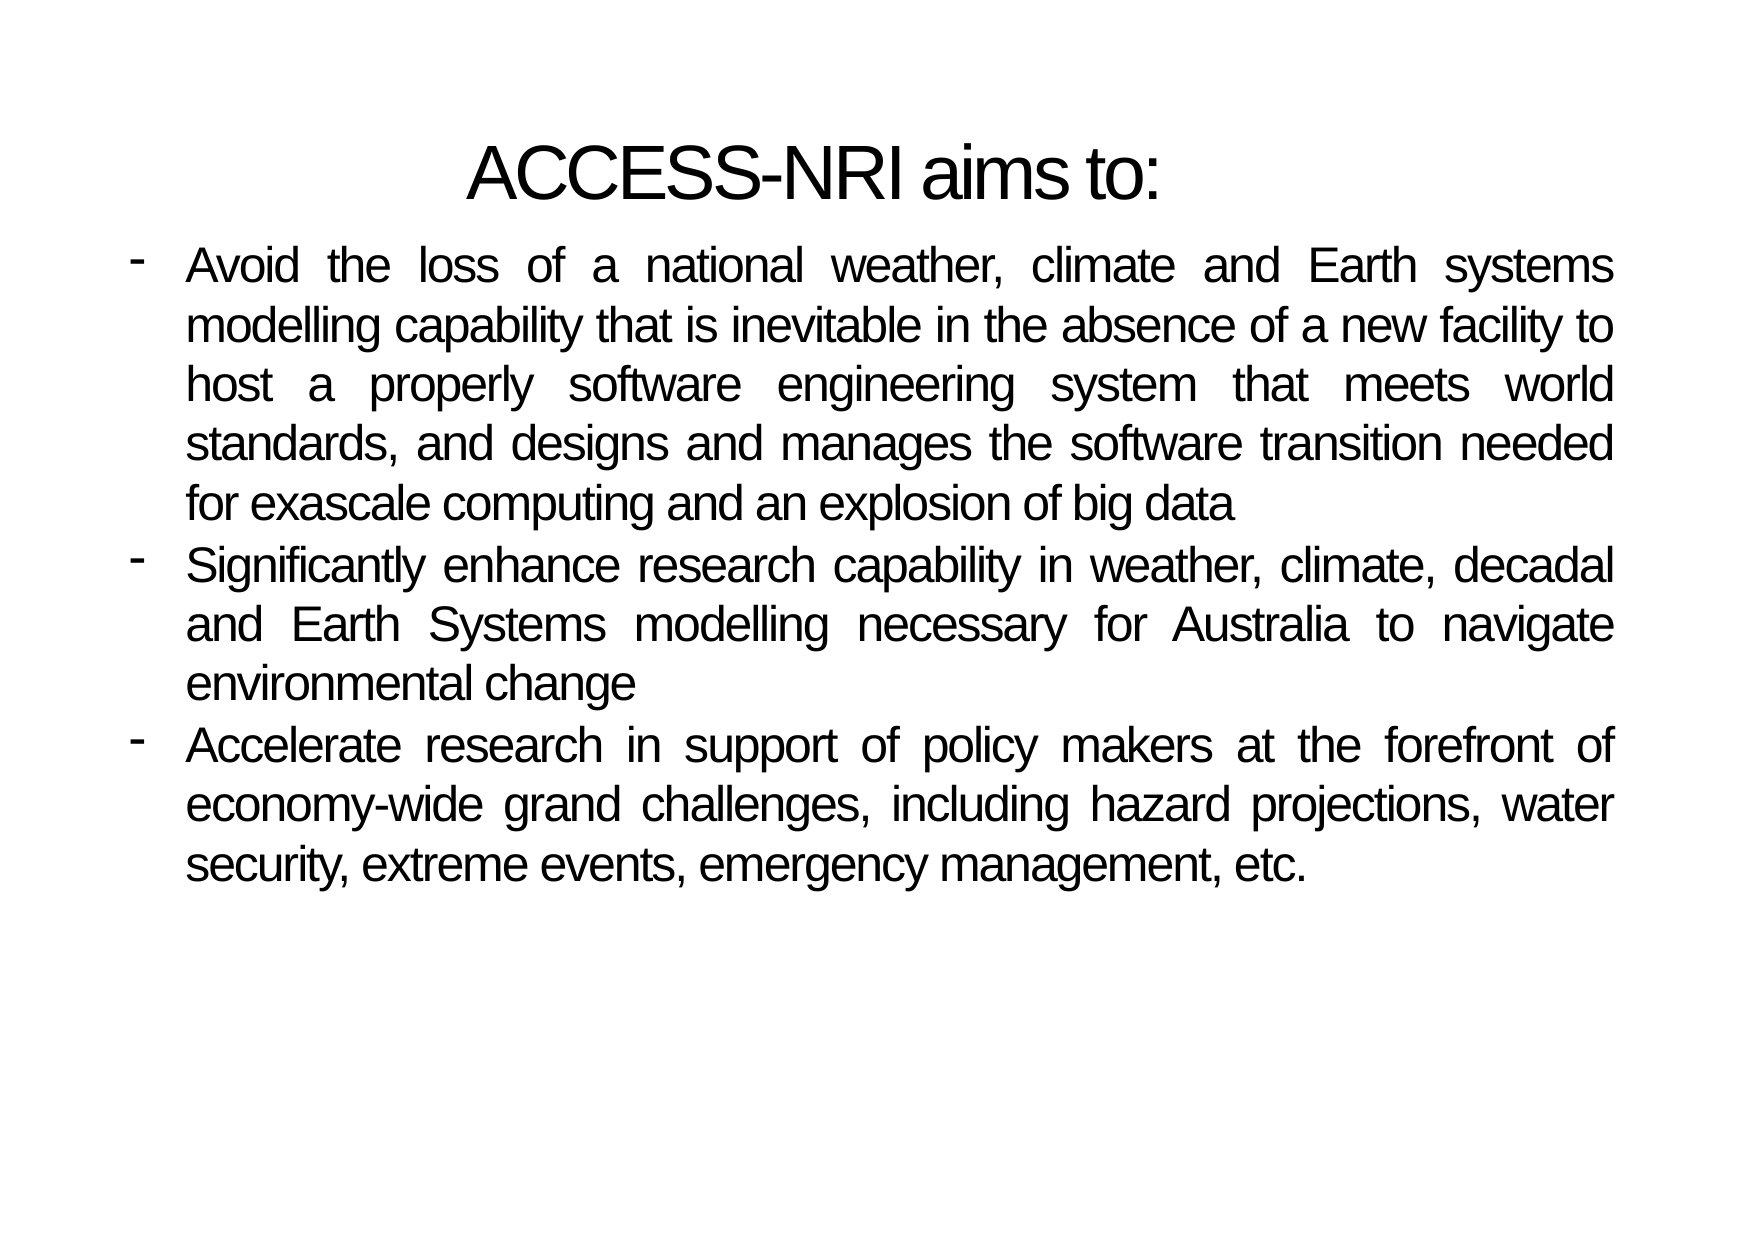

# ACCESS-NRI aims to:
Avoid the loss of a national weather, climate and Earth systems modelling capability that is inevitable in the absence of a new facility to host a properly software engineering system that meets world standards, and designs and manages the software transition needed for exascale computing and an explosion of big data
Significantly enhance research capability in weather, climate, decadal and Earth Systems modelling necessary for Australia to navigate environmental change
Accelerate research in support of policy makers at the forefront of economy-wide grand challenges, including hazard projections, water security, extreme events, emergency management, etc.